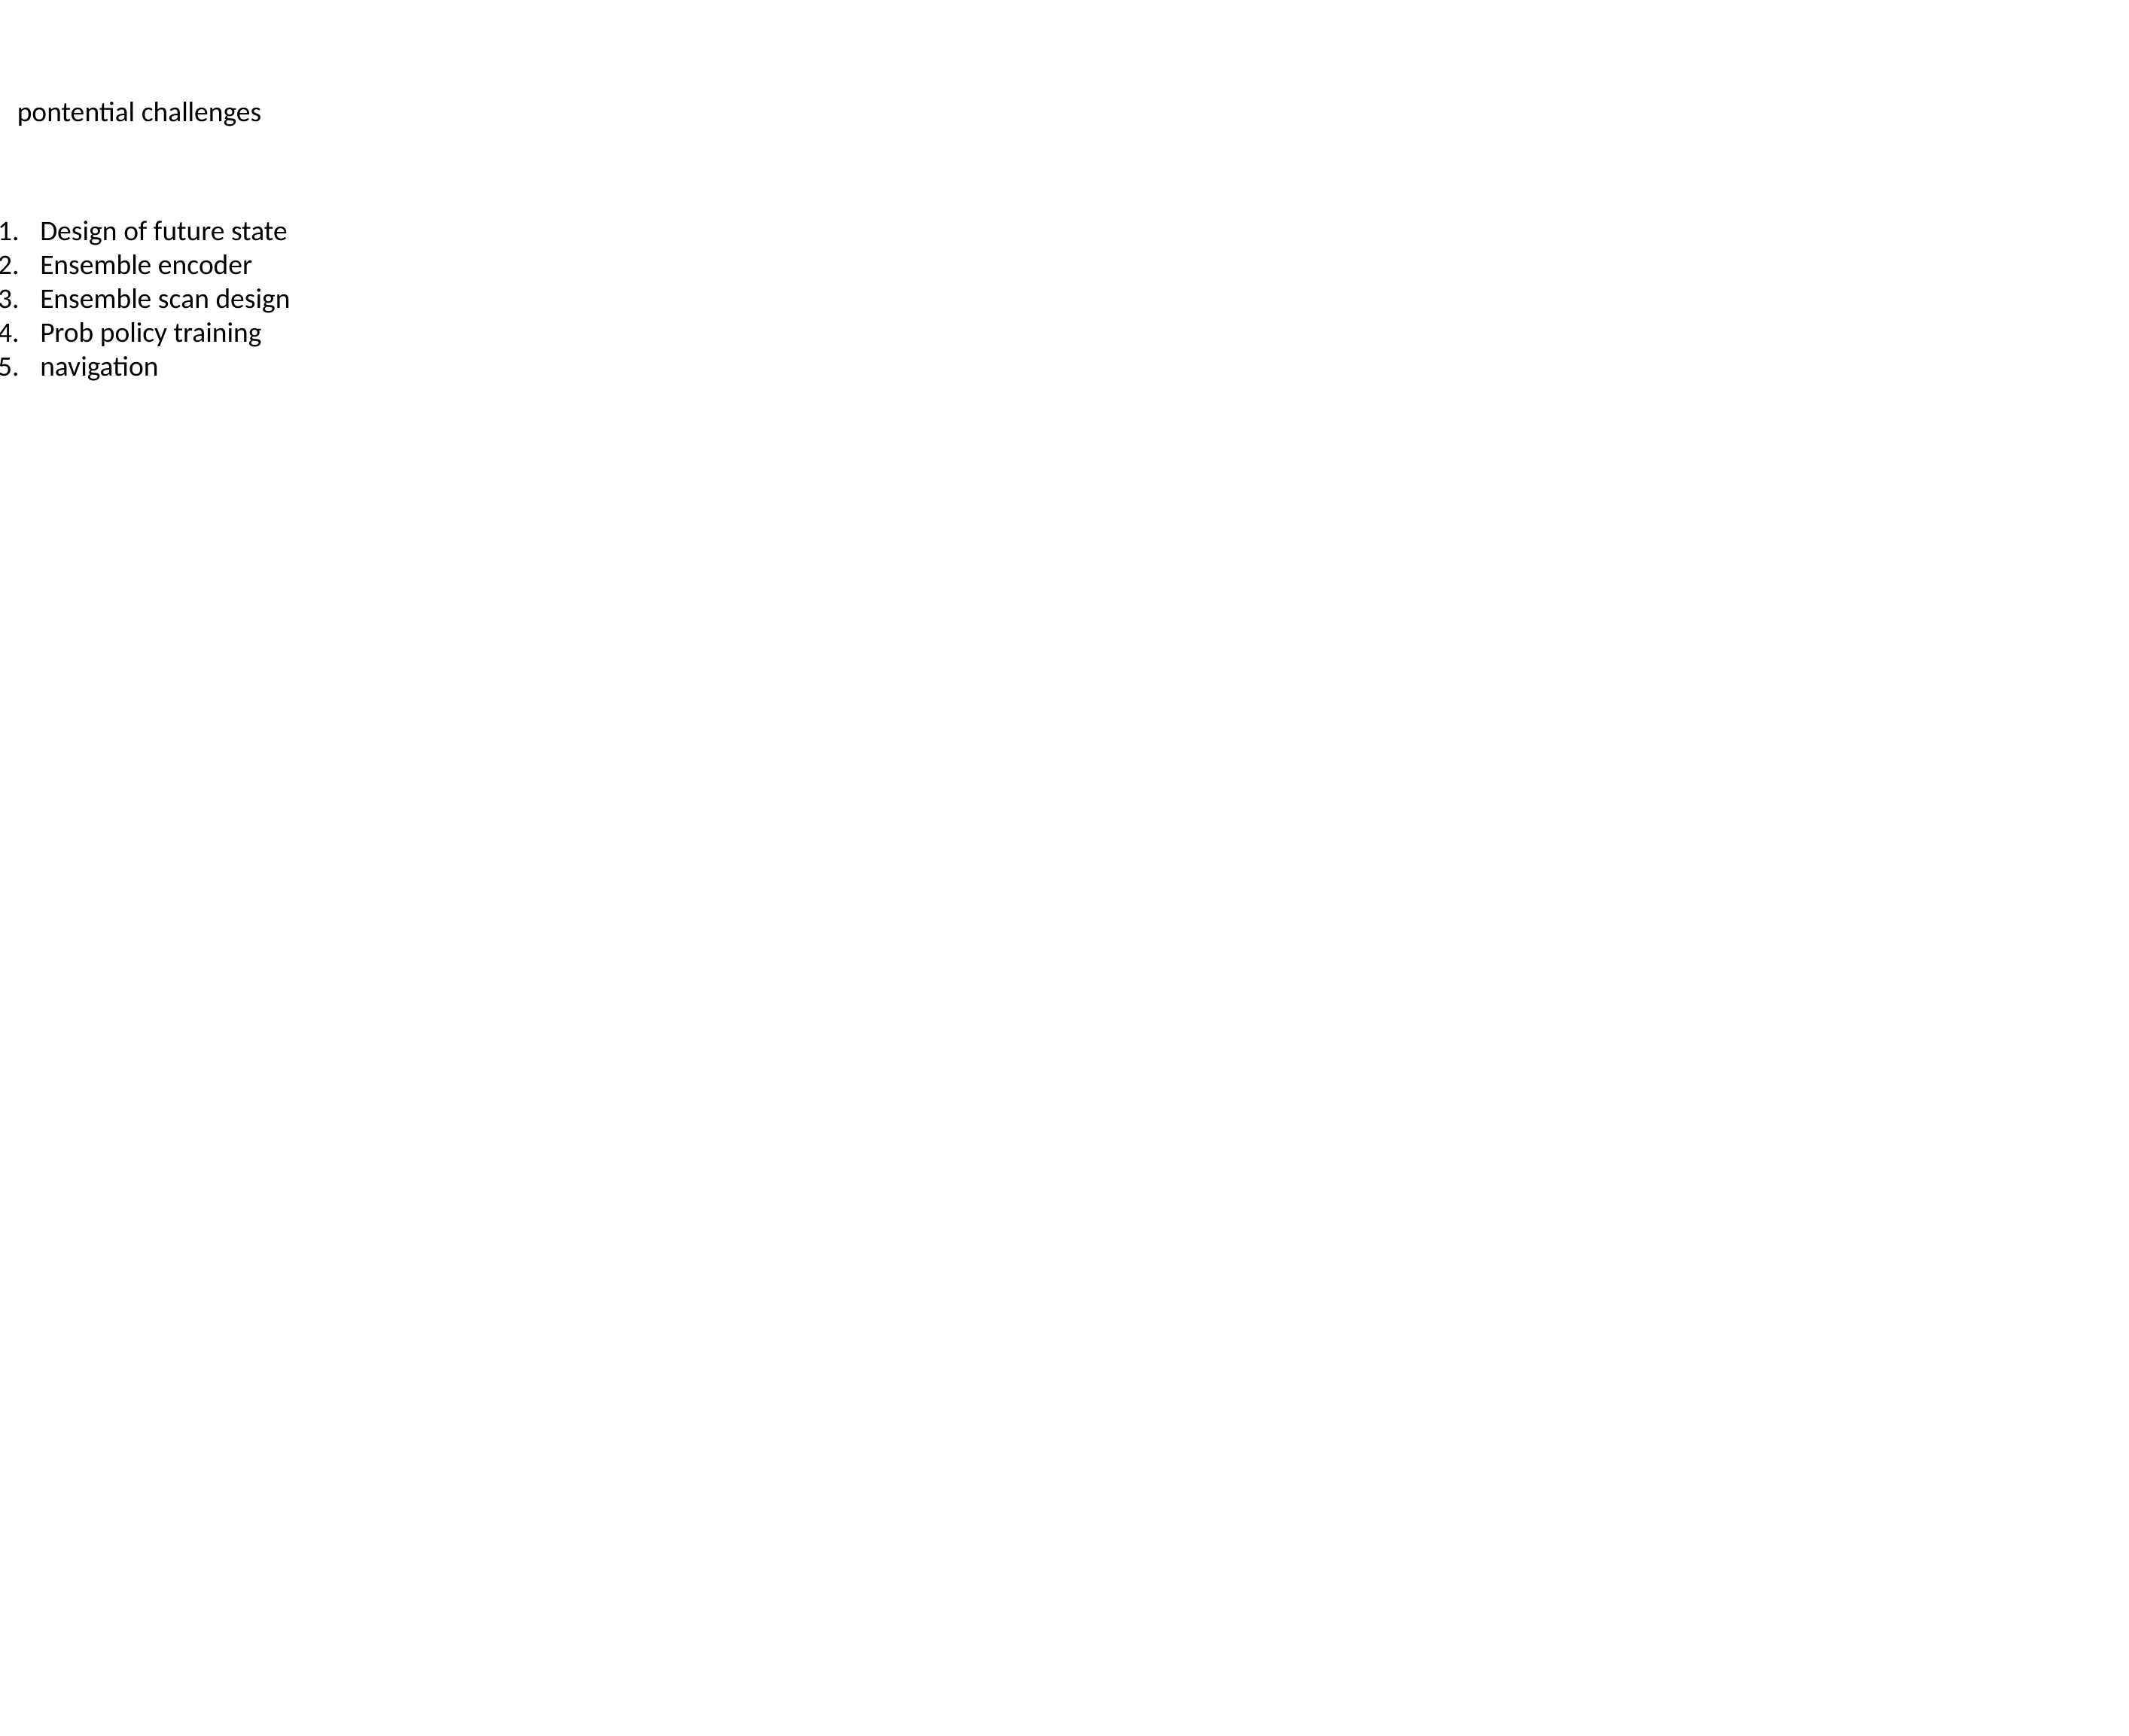

pontential challenges
Design of future state
Ensemble encoder
Ensemble scan design
Prob policy training
navigation